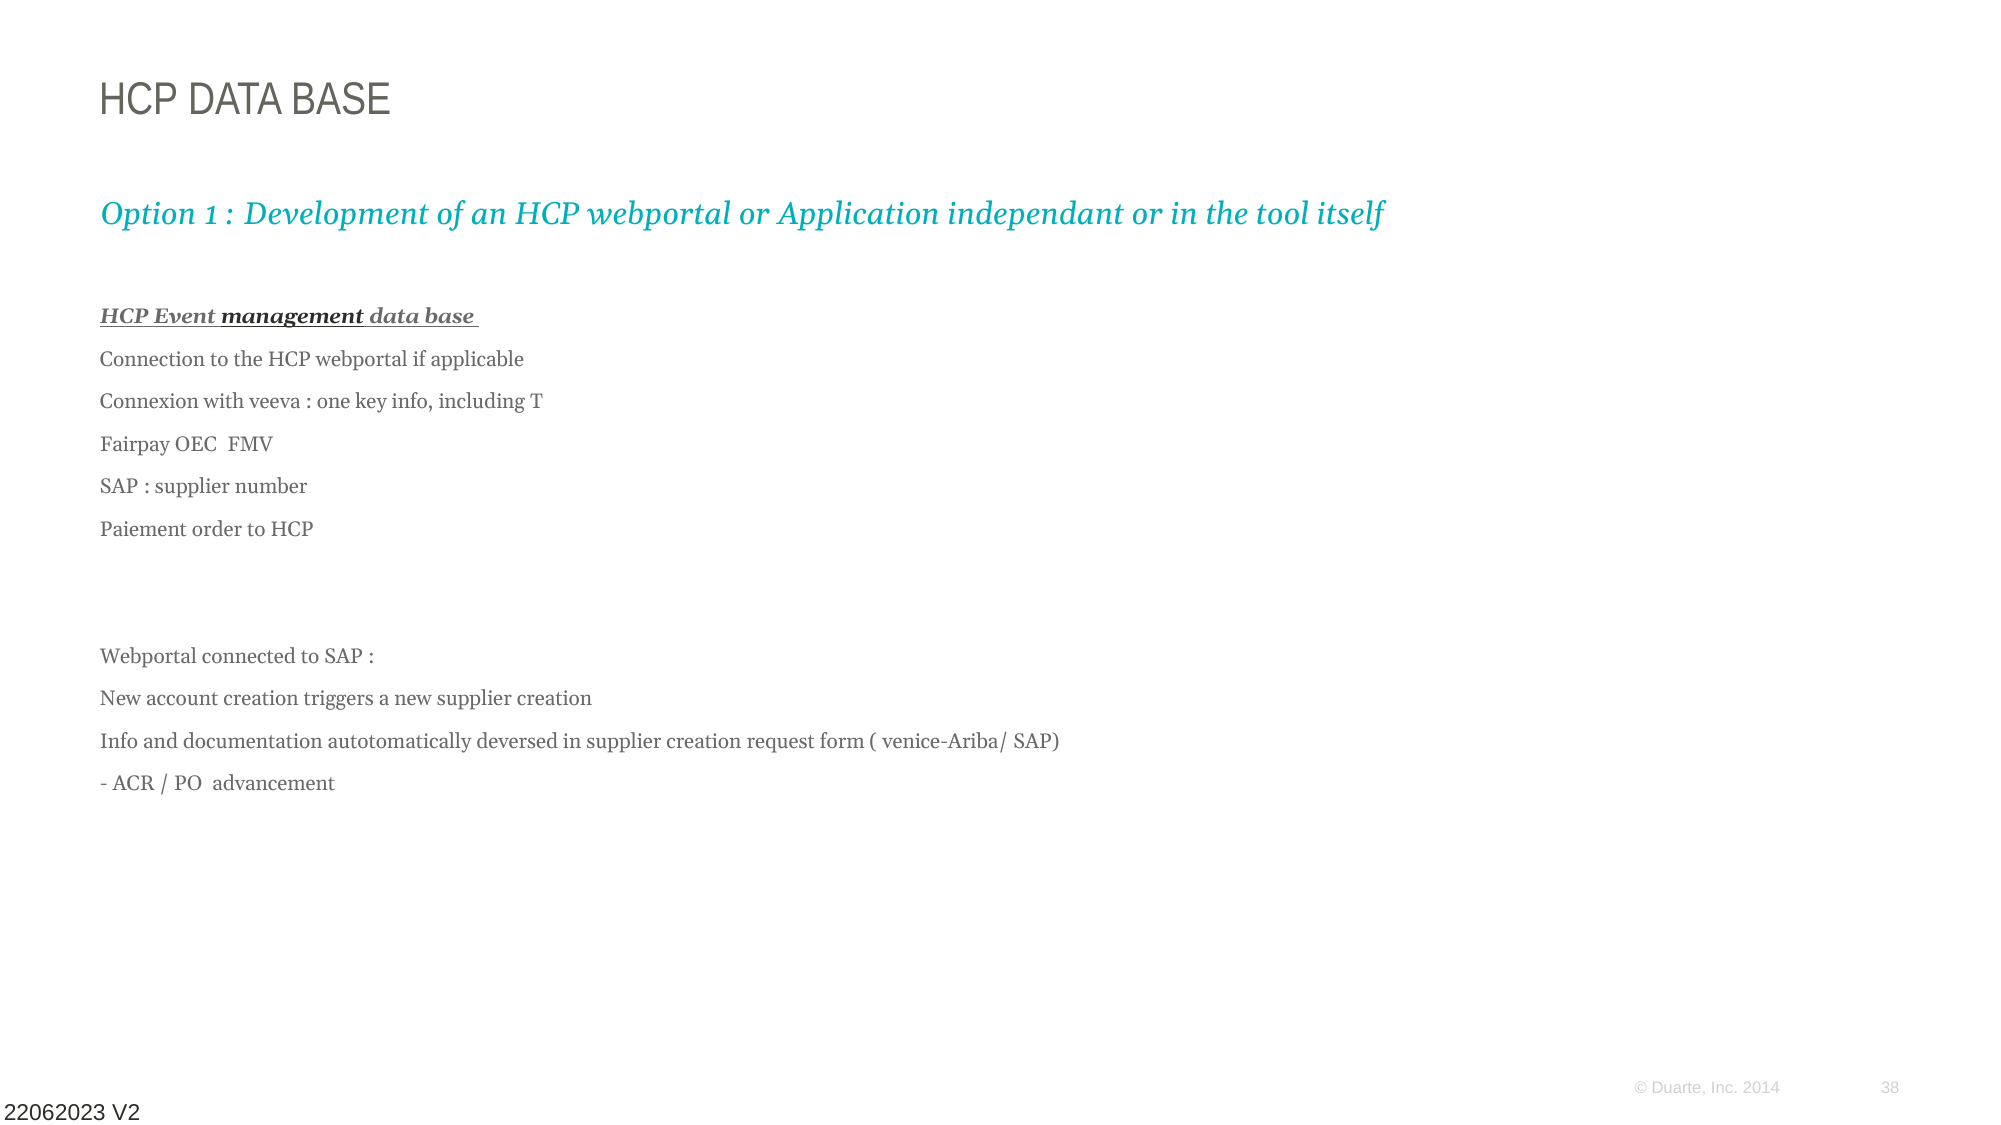

# HCP data base
Option 1 : Development of an HCP webportal or Application independant or in the tool itself

HCP Event management data base
Connection to the HCP webportal if applicable
Connexion with veeva : one key info, including T
Fairpay OEC  FMV
SAP : supplier number
Paiement order to HCP

Webportal connected to SAP :
New account creation triggers a new supplier creation
Info and documentation autotomatically deversed in supplier creation request form ( venice-Ariba/ SAP)
- ACR / PO  advancement